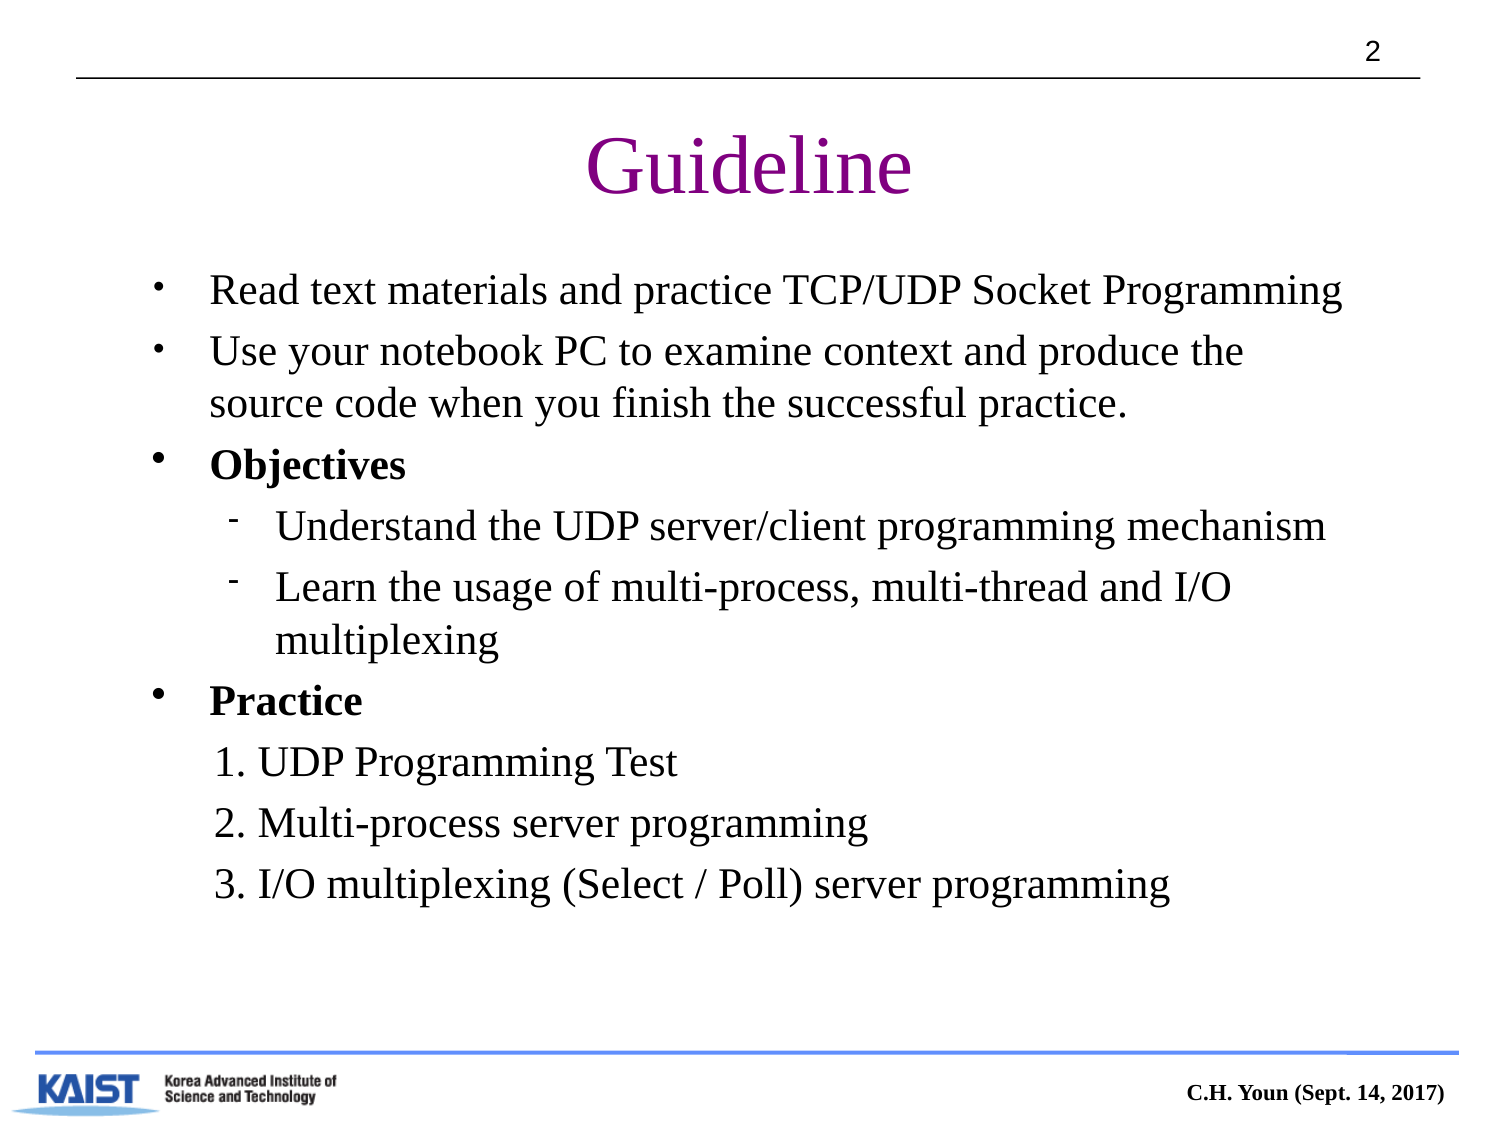

# Guideline
Read text materials and practice TCP/UDP Socket Programming
Use your notebook PC to examine context and produce the source code when you finish the successful practice.
Objectives
Understand the UDP server/client programming mechanism
Learn the usage of multi-process, multi-thread and I/O multiplexing
Practice
1. UDP Programming Test
2. Multi-process server programming
3. I/O multiplexing (Select / Poll) server programming